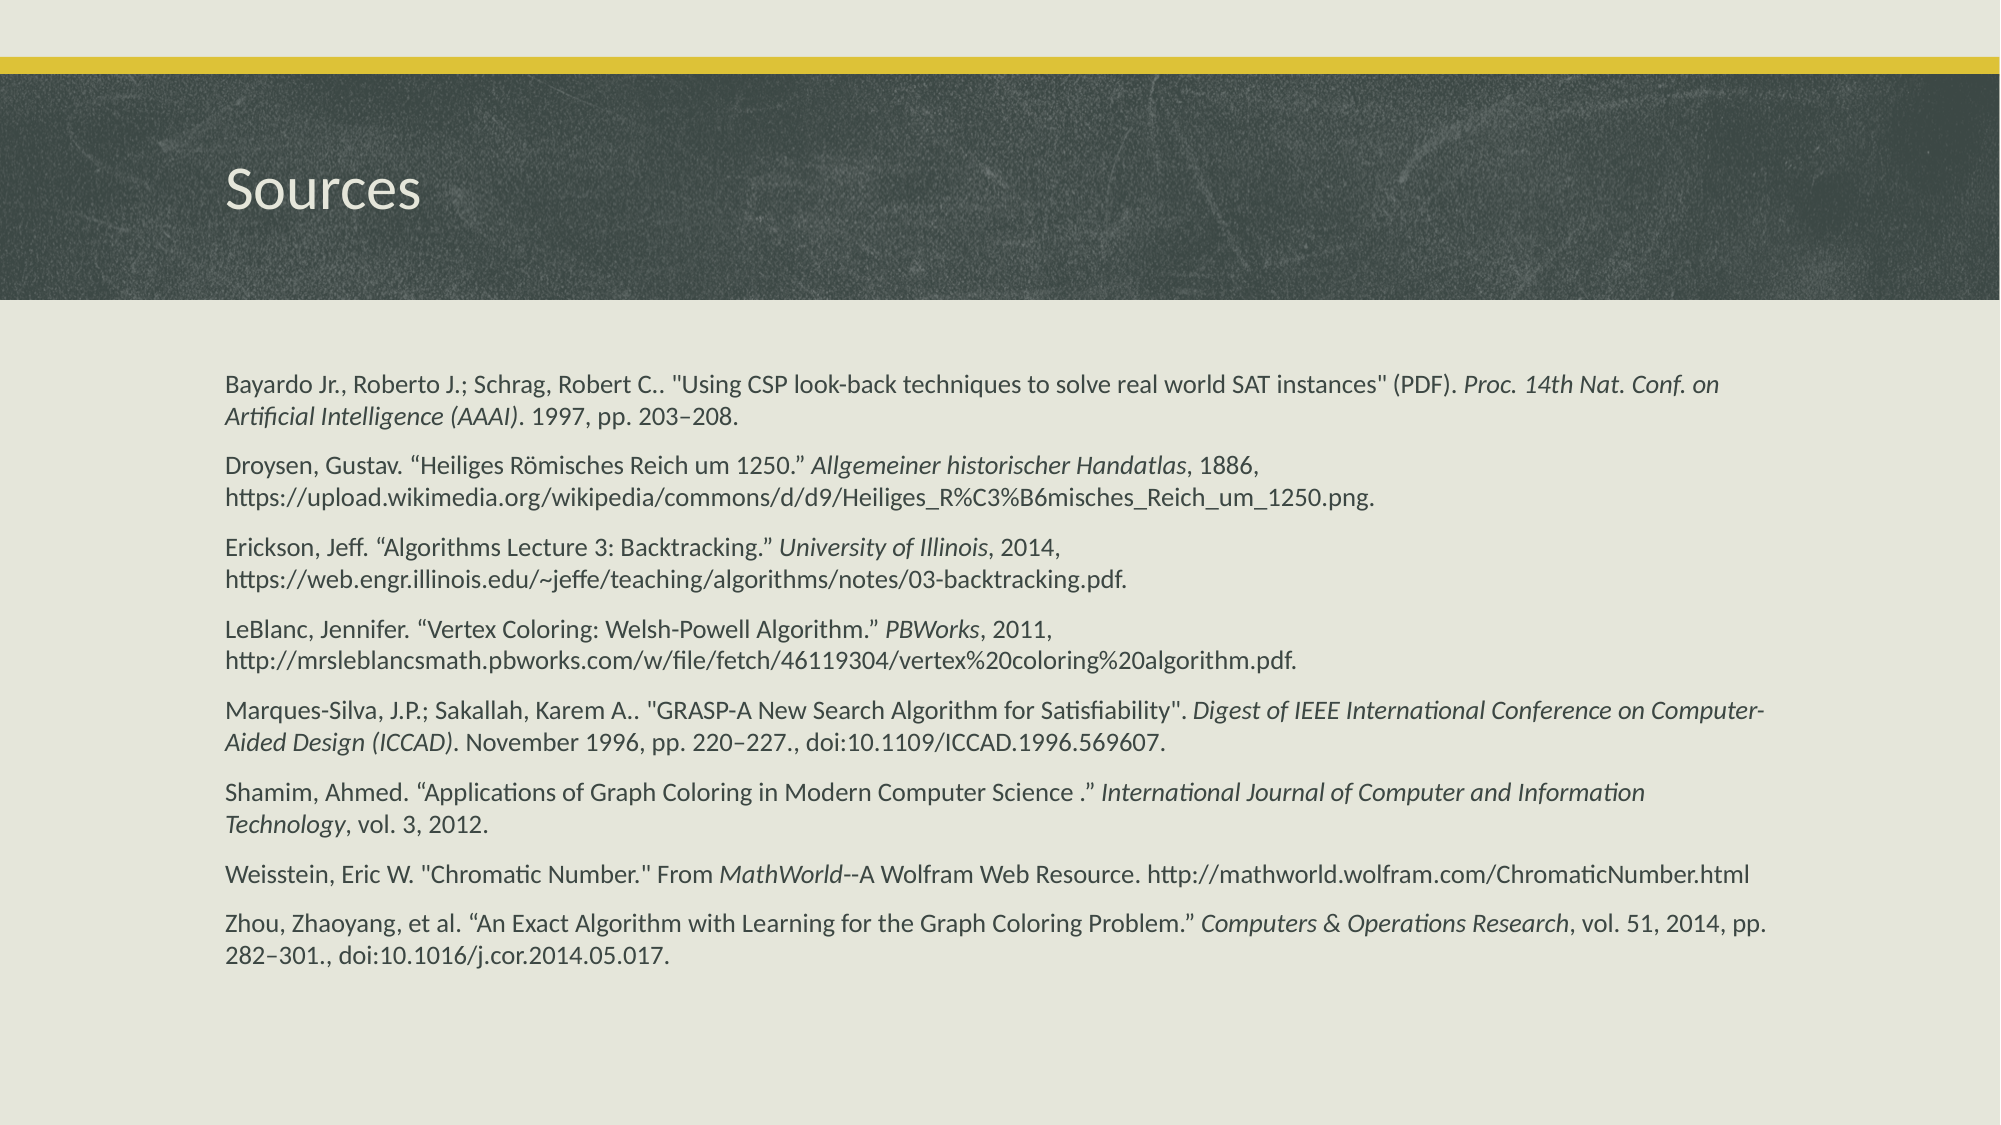

# Sources
Bayardo Jr., Roberto J.; Schrag, Robert C.. "Using CSP look-back techniques to solve real world SAT instances" (PDF). Proc. 14th Nat. Conf. on Artificial Intelligence (AAAI). 1997, pp. 203–208.
Droysen, Gustav. “Heiliges Römisches Reich um 1250.” Allgemeiner historischer Handatlas, 1886, https://upload.wikimedia.org/wikipedia/commons/d/d9/Heiliges_R%C3%B6misches_Reich_um_1250.png.
Erickson, Jeff. “Algorithms Lecture 3: Backtracking.” University of Illinois, 2014, https://web.engr.illinois.edu/~jeffe/teaching/algorithms/notes/03-backtracking.pdf.
LeBlanc, Jennifer. “Vertex Coloring: Welsh-Powell Algorithm.” PBWorks, 2011, http://mrsleblancsmath.pbworks.com/w/file/fetch/46119304/vertex%20coloring%20algorithm.pdf.
Marques-Silva, J.P.; Sakallah, Karem A.. "GRASP-A New Search Algorithm for Satisfiability". Digest of IEEE International Conference on Computer-Aided Design (ICCAD). November 1996, pp. 220–227., doi:10.1109/ICCAD.1996.569607.
Shamim, Ahmed. “Applications of Graph Coloring in Modern Computer Science .” International Journal of Computer and Information Technology, vol. 3, 2012.
Weisstein, Eric W. "Chromatic Number." From MathWorld--A Wolfram Web Resource. http://mathworld.wolfram.com/ChromaticNumber.html
Zhou, Zhaoyang, et al. “An Exact Algorithm with Learning for the Graph Coloring Problem.” Computers & Operations Research, vol. 51, 2014, pp. 282–301., doi:10.1016/j.cor.2014.05.017.